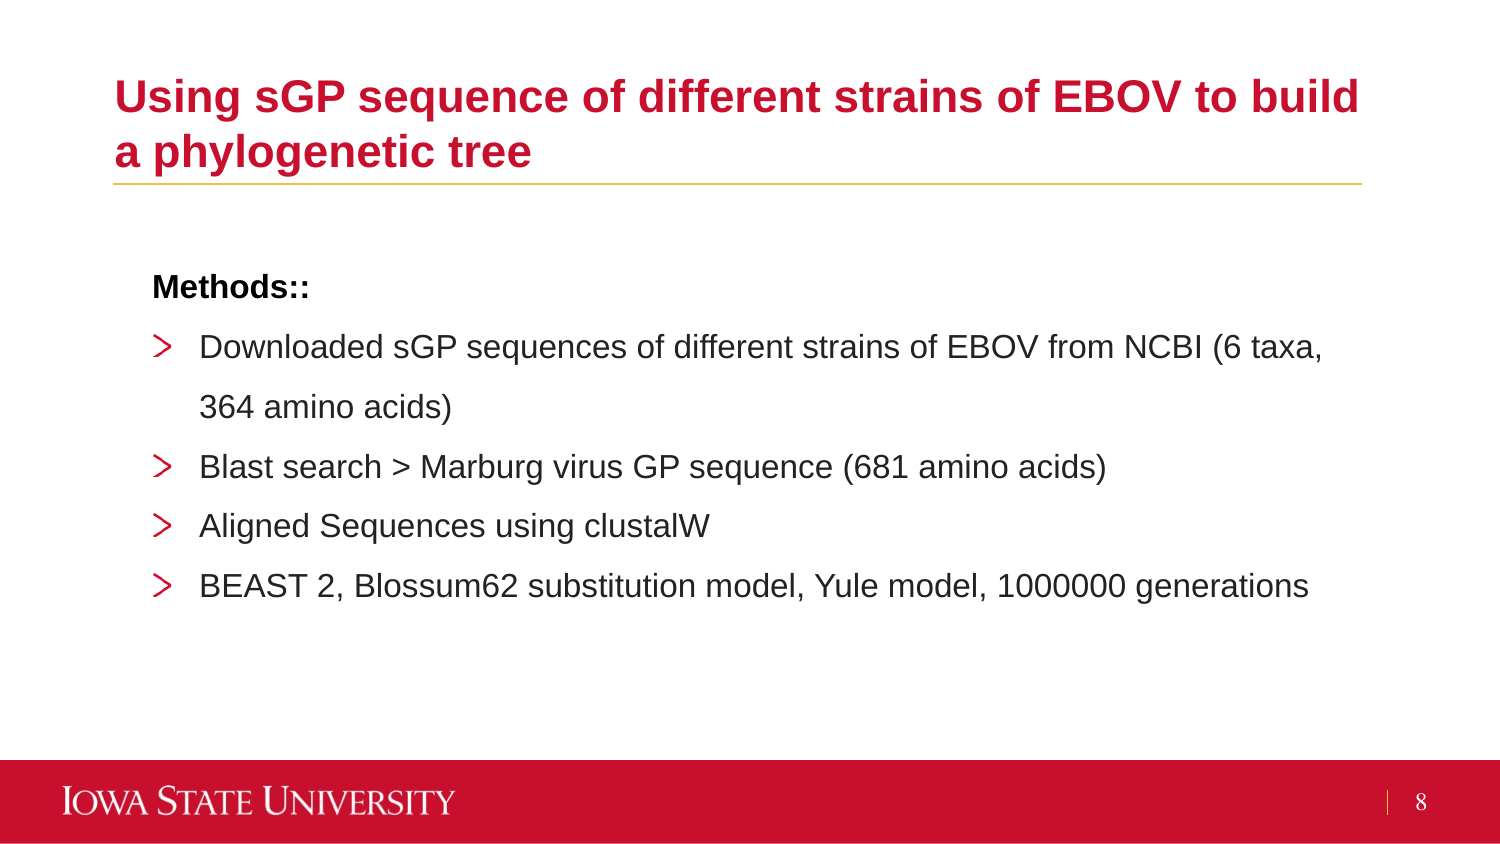

Using sGP sequence of different strains of EBOV to build a phylogenetic tree
Methods::
Downloaded sGP sequences of different strains of EBOV from NCBI (6 taxa, 364 amino acids)
Blast search > Marburg virus GP sequence (681 amino acids)
Aligned Sequences using clustalW
BEAST 2, Blossum62 substitution model, Yule model, 1000000 generations